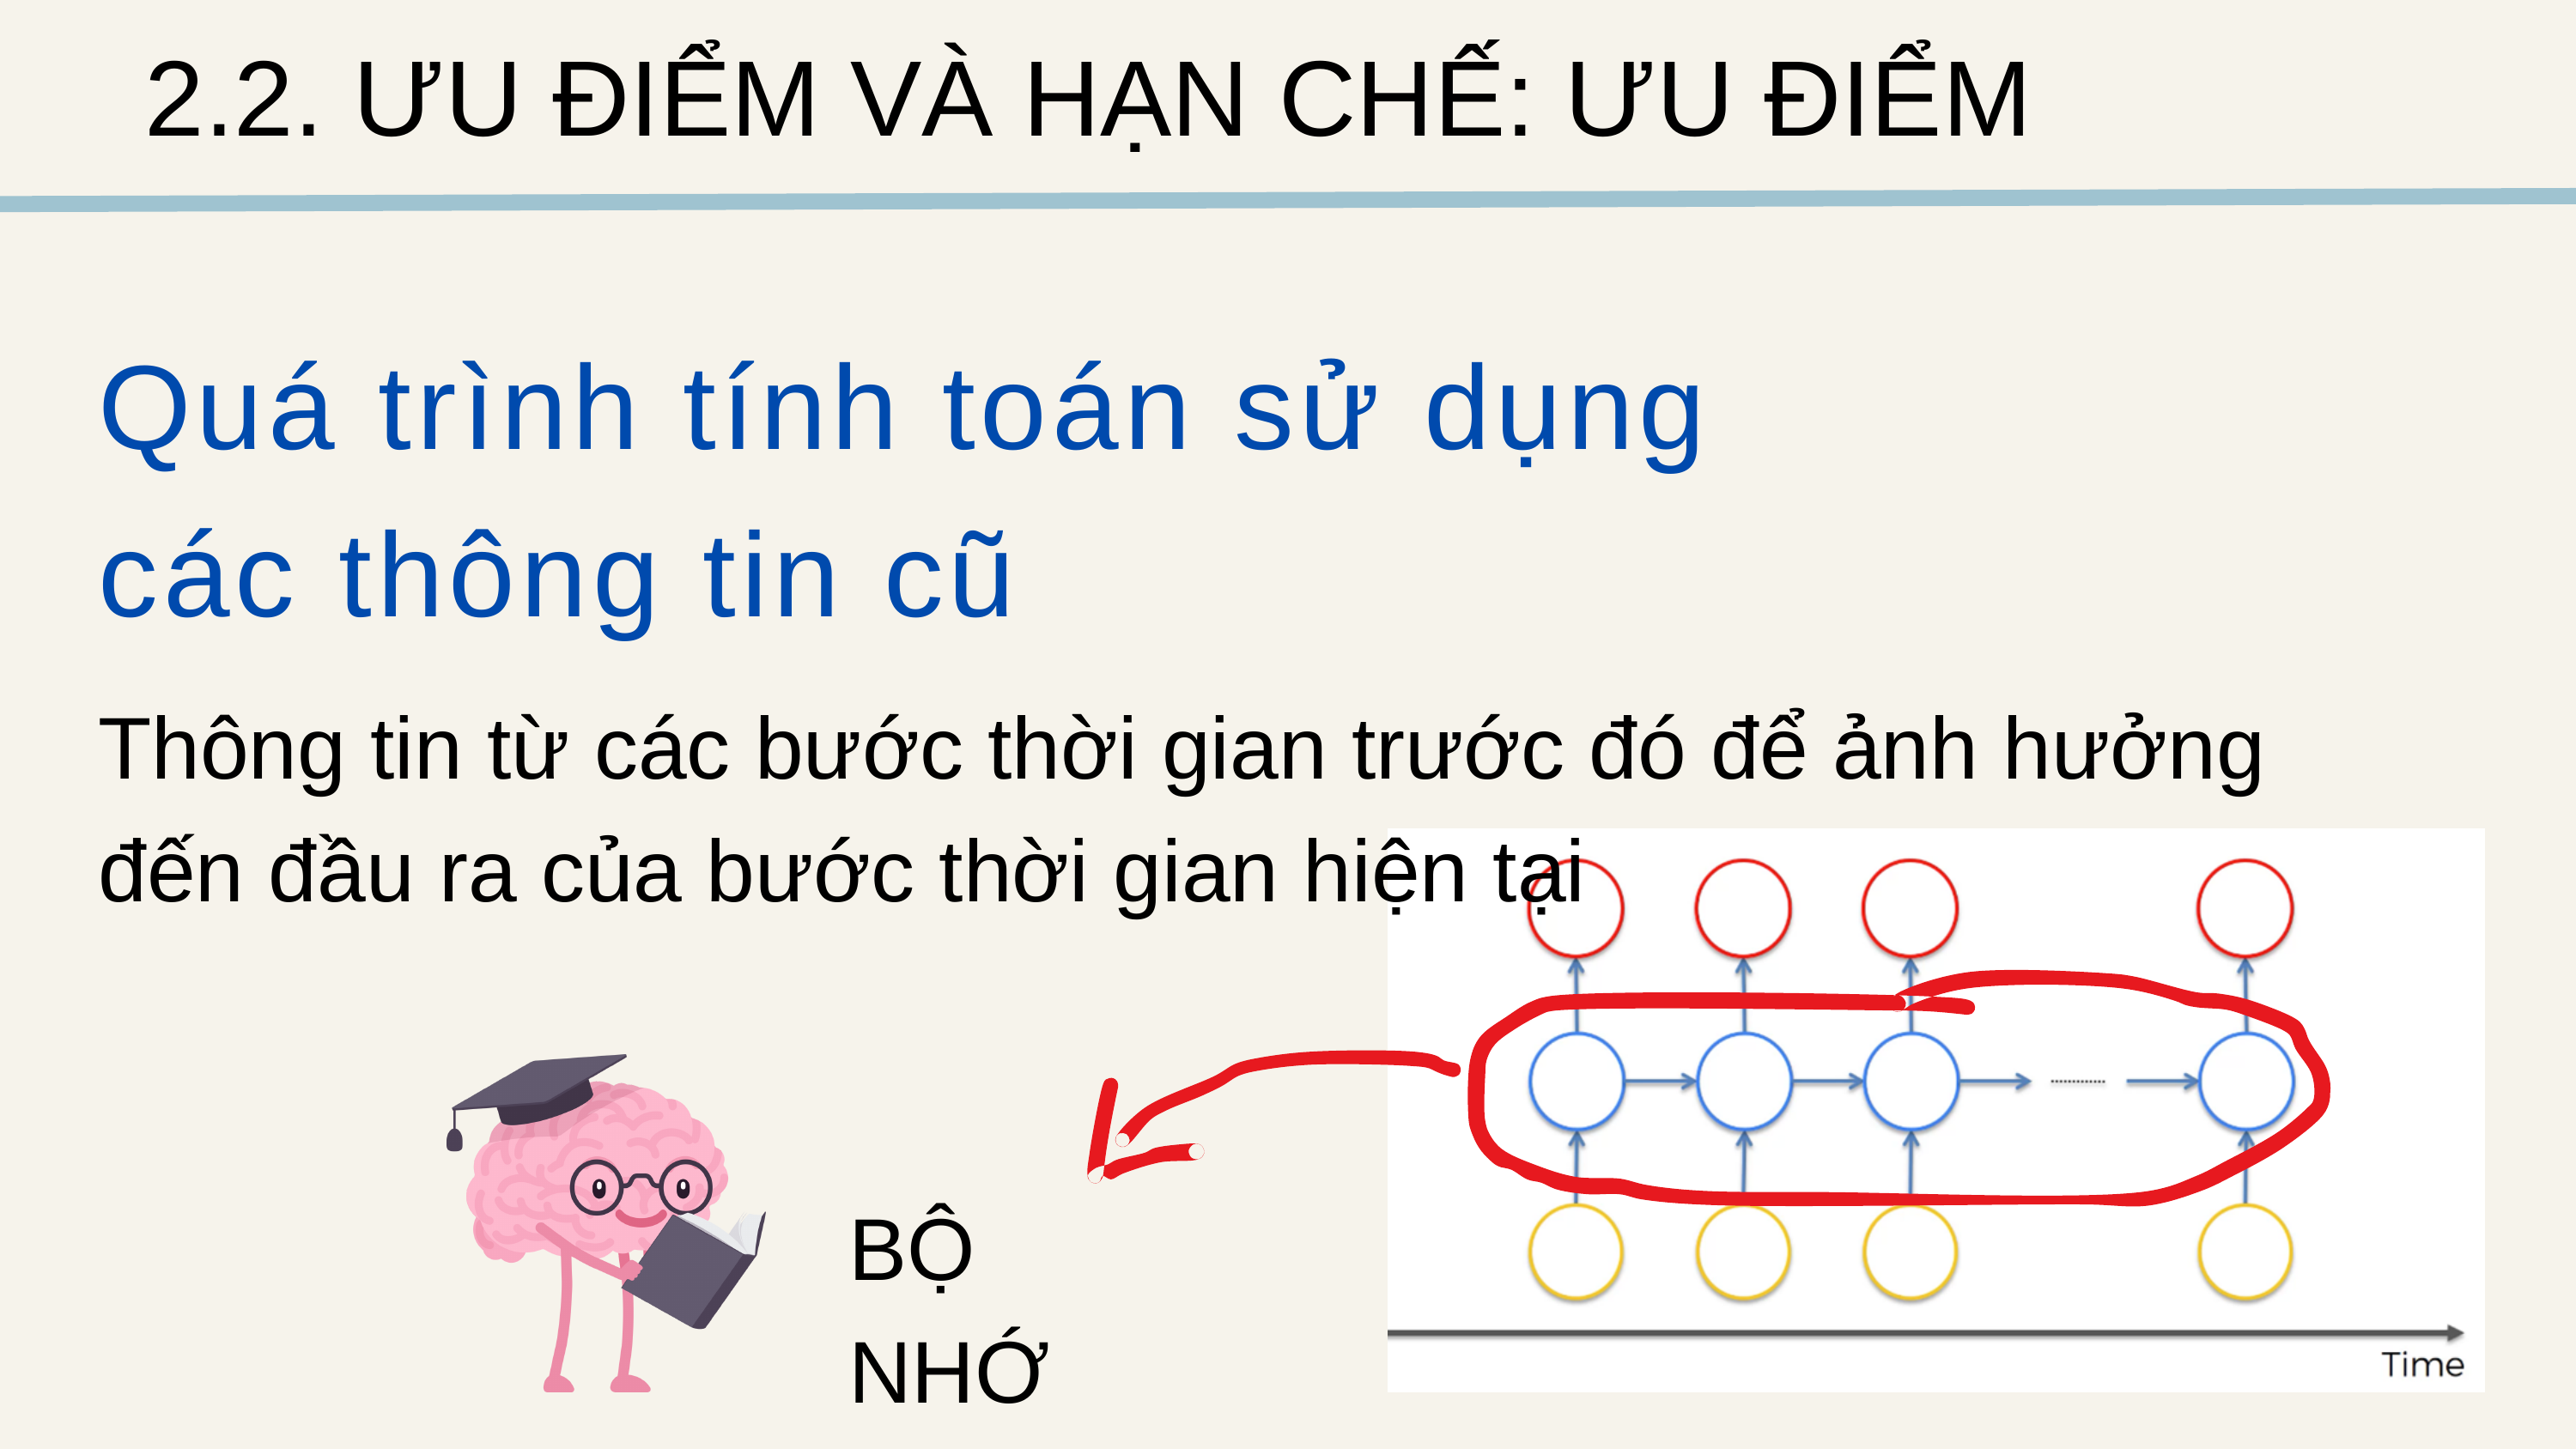

2.2. ƯU ĐIỂM VÀ HẠN CHẾ: ƯU ĐIỂM

Quá trình tính toán sử dụng các thông tin cũ
Thông tin từ các bước thời gian trước đó để ảnh hưởng đến đầu ra của bước thời gian hiện tại

BỘ NHỚ